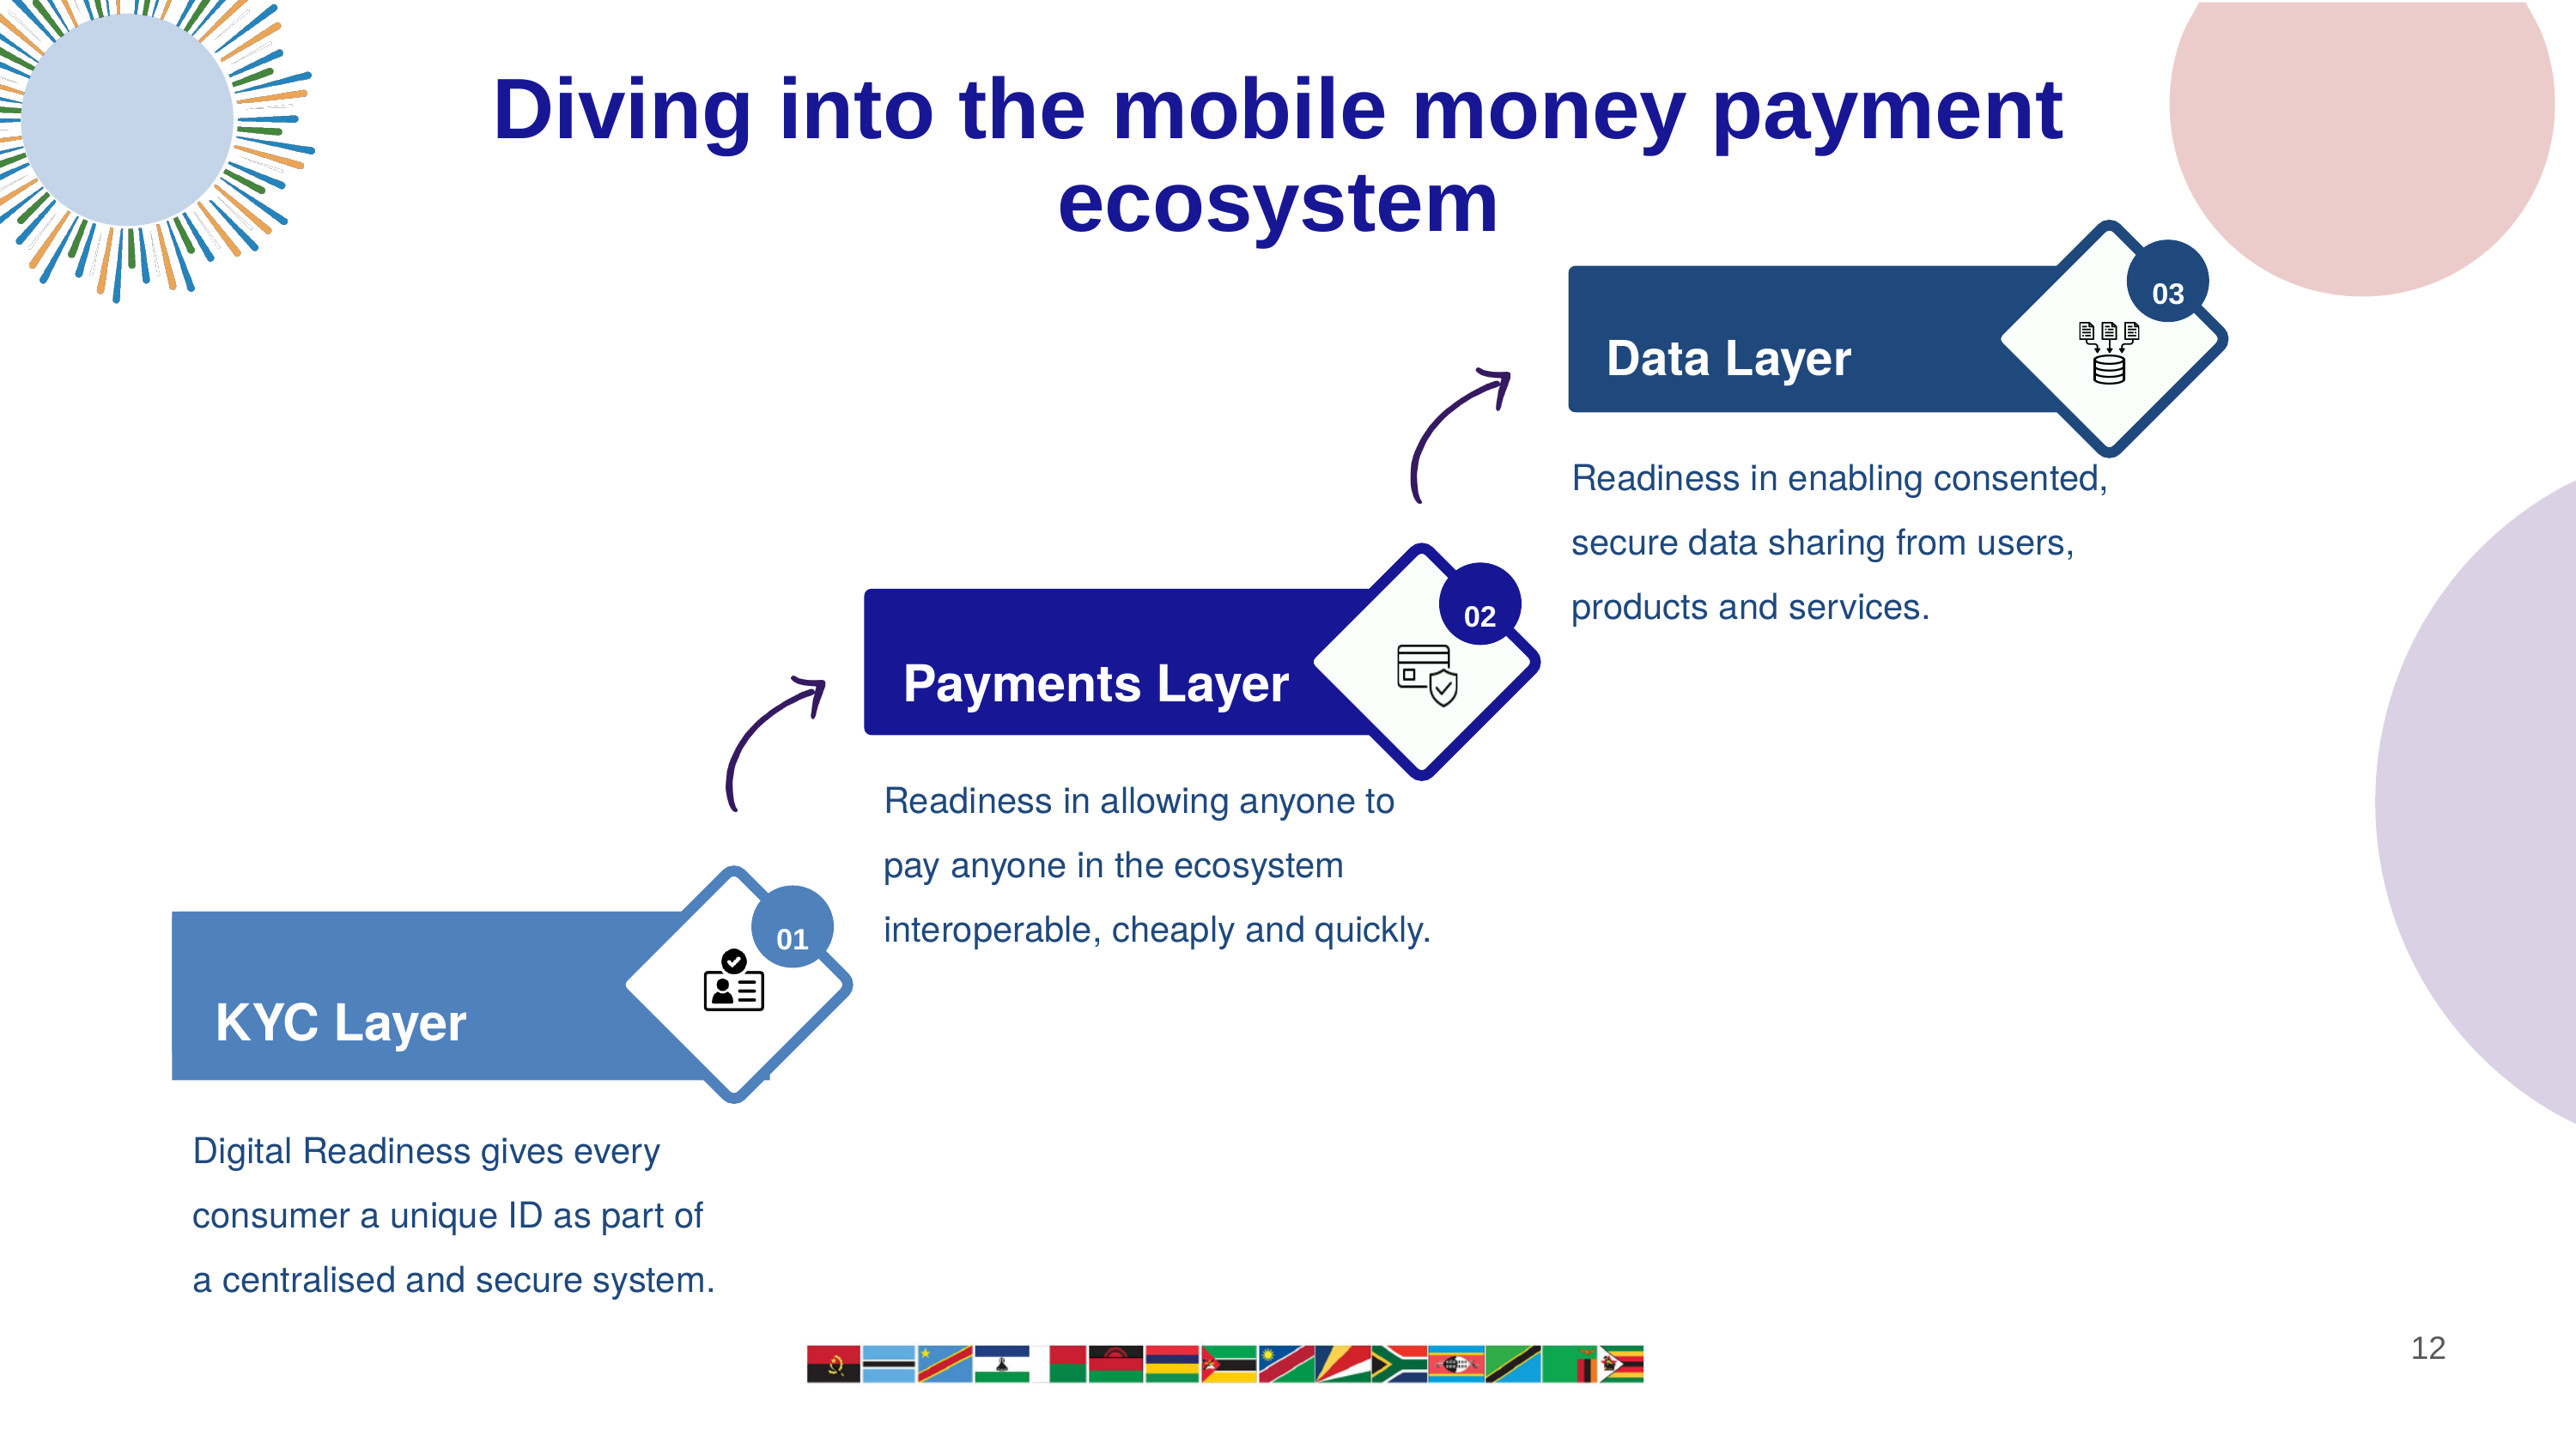

# Diving into the mobile money payment ecosystem

03

Data Layer

Readiness in enabling consented, secure data sharing from users, products and services.

02

Payments Layer

Readiness in allowing anyone to pay anyone in the ecosystem interoperable, cheaply and quickly.

01

KYC Layer
Digital Readiness gives every consumer a unique ID as part of a centralised and secure system.